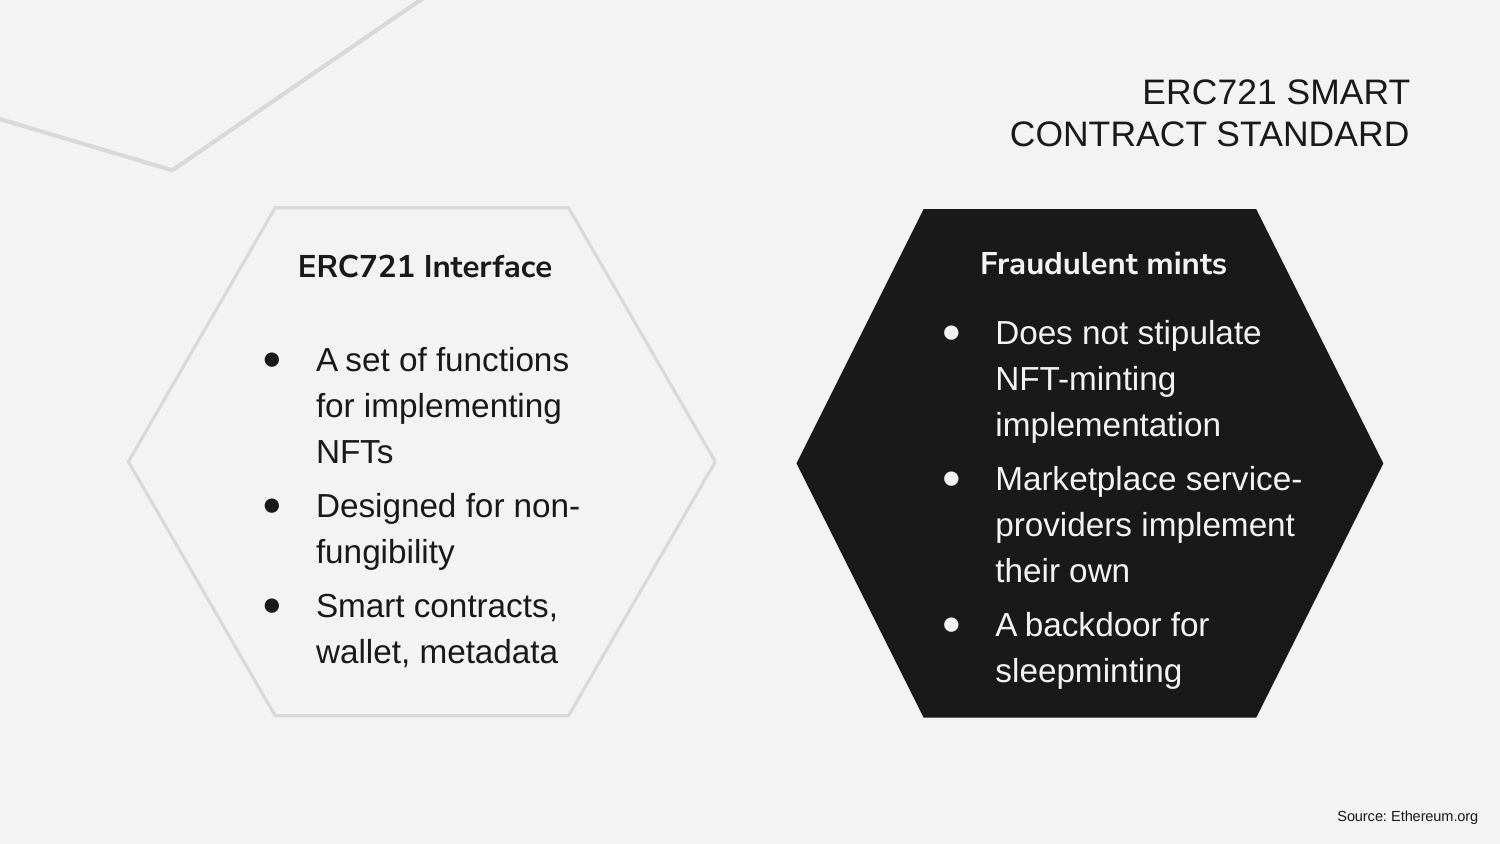

# ERC721 SMART CONTRACT STANDARD

Fraudulent mints
ERC721 Interface
Does not stipulate NFT-minting implementation
Marketplace service-providers implement their own
A backdoor for sleepminting
A set of functions for implementing NFTs
Designed for non-fungibility
Smart contracts, wallet, metadata
Source: Ethereum.org